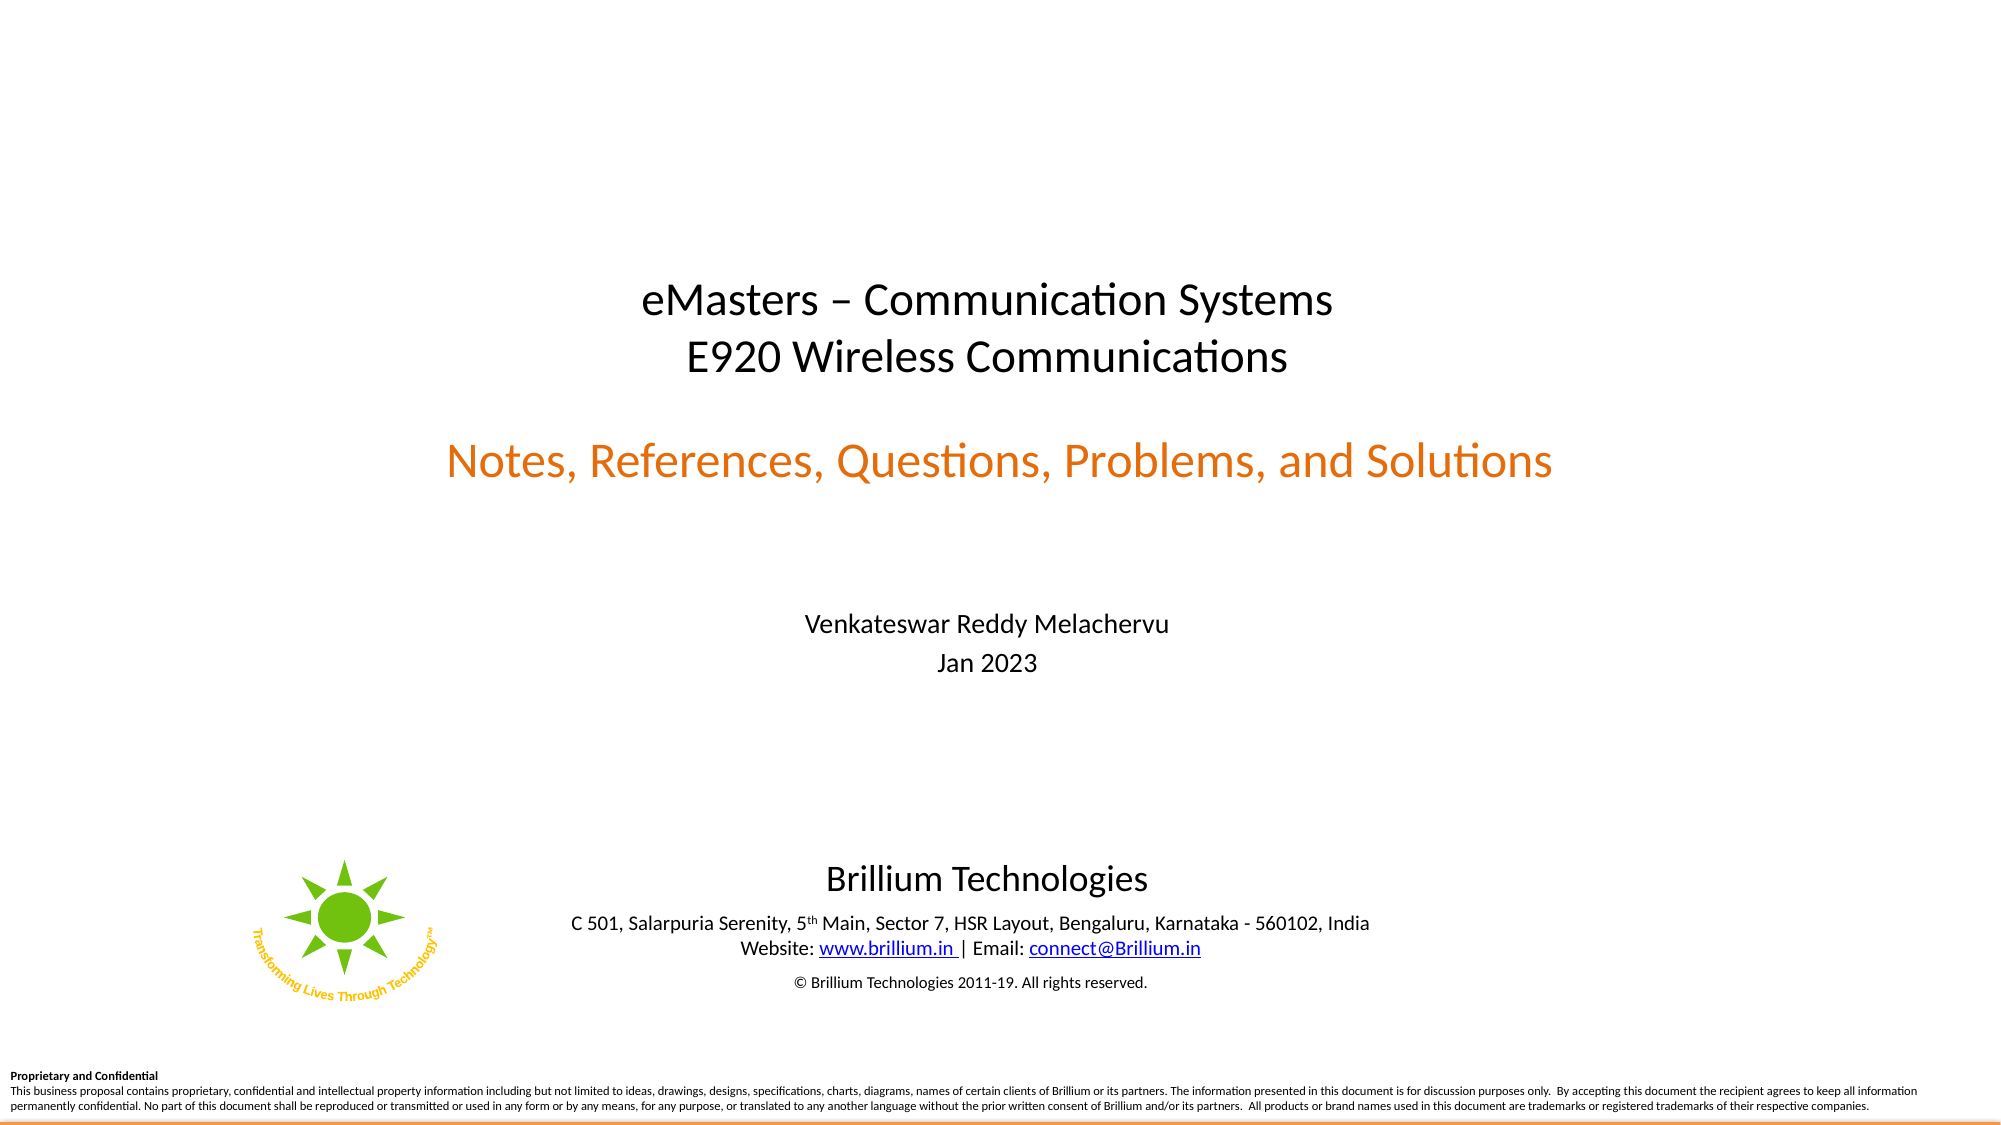

# eMasters – Communication Systems E920 Wireless Communications
Notes, References, Questions, Problems, and Solutions
Venkateswar Reddy Melachervu
Jan 2023